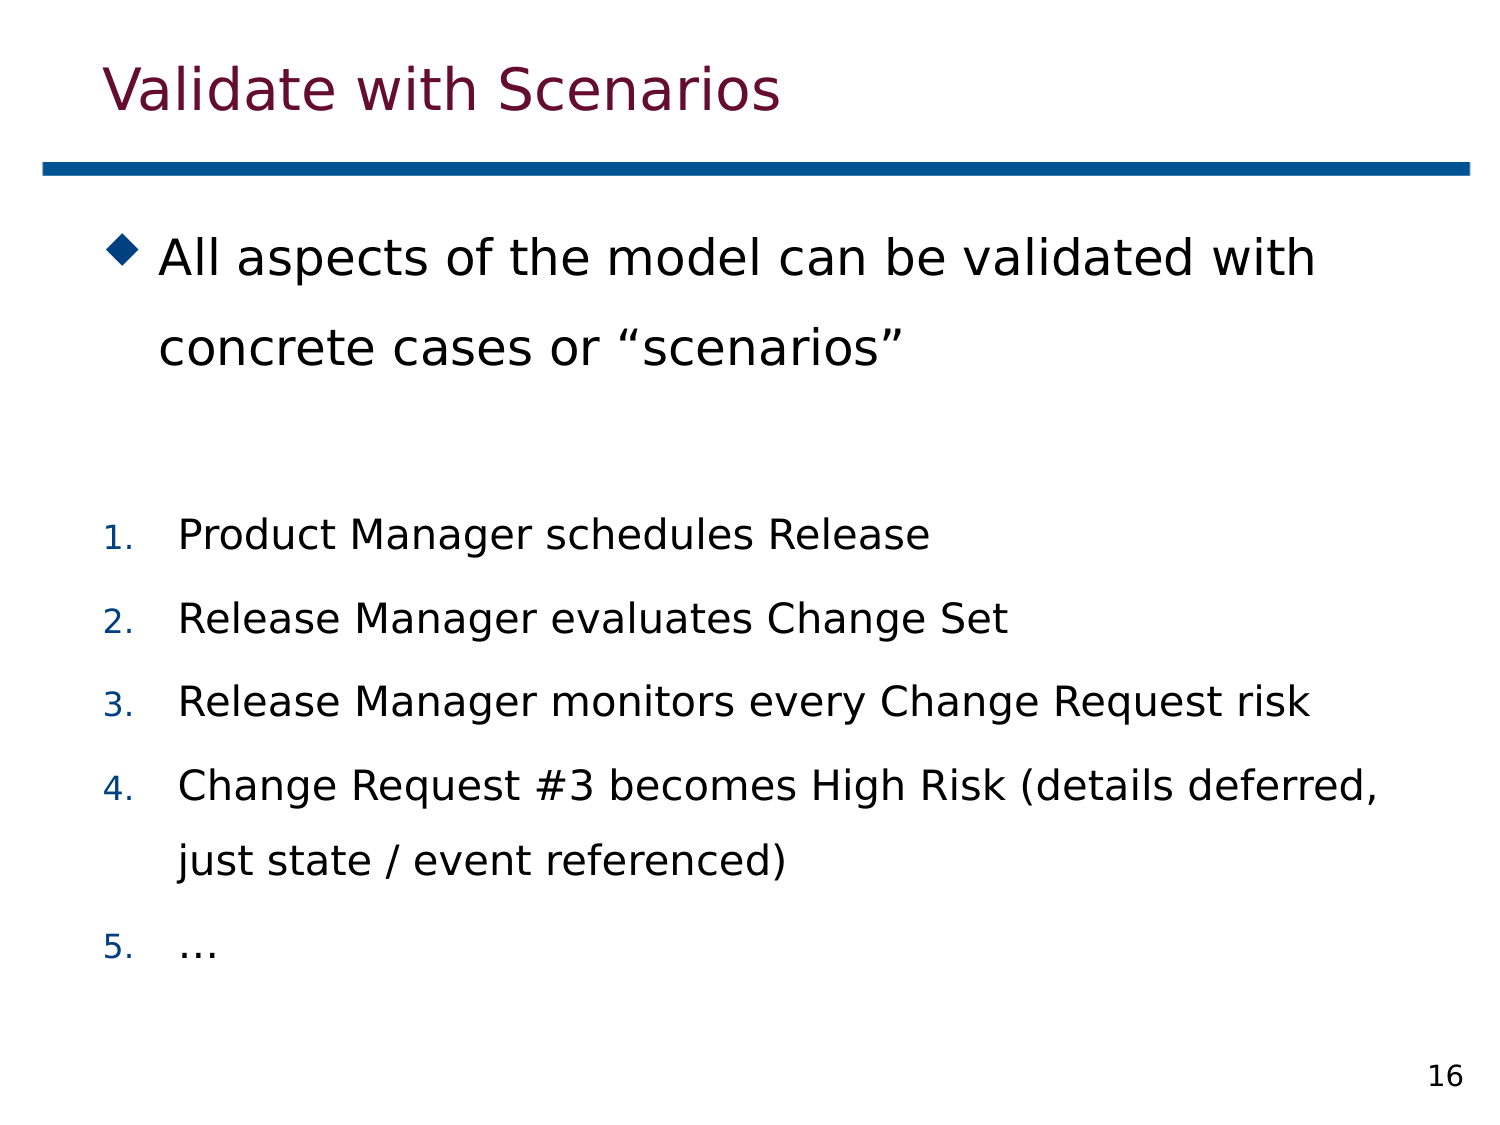

# Validate with Scenarios
All aspects of the model can be validated with concrete cases or “scenarios”

Product Manager schedules Release
Release Manager evaluates Change Set
Release Manager monitors every Change Request risk
Change Request #3 becomes High Risk (details deferred, just state / event referenced)
…